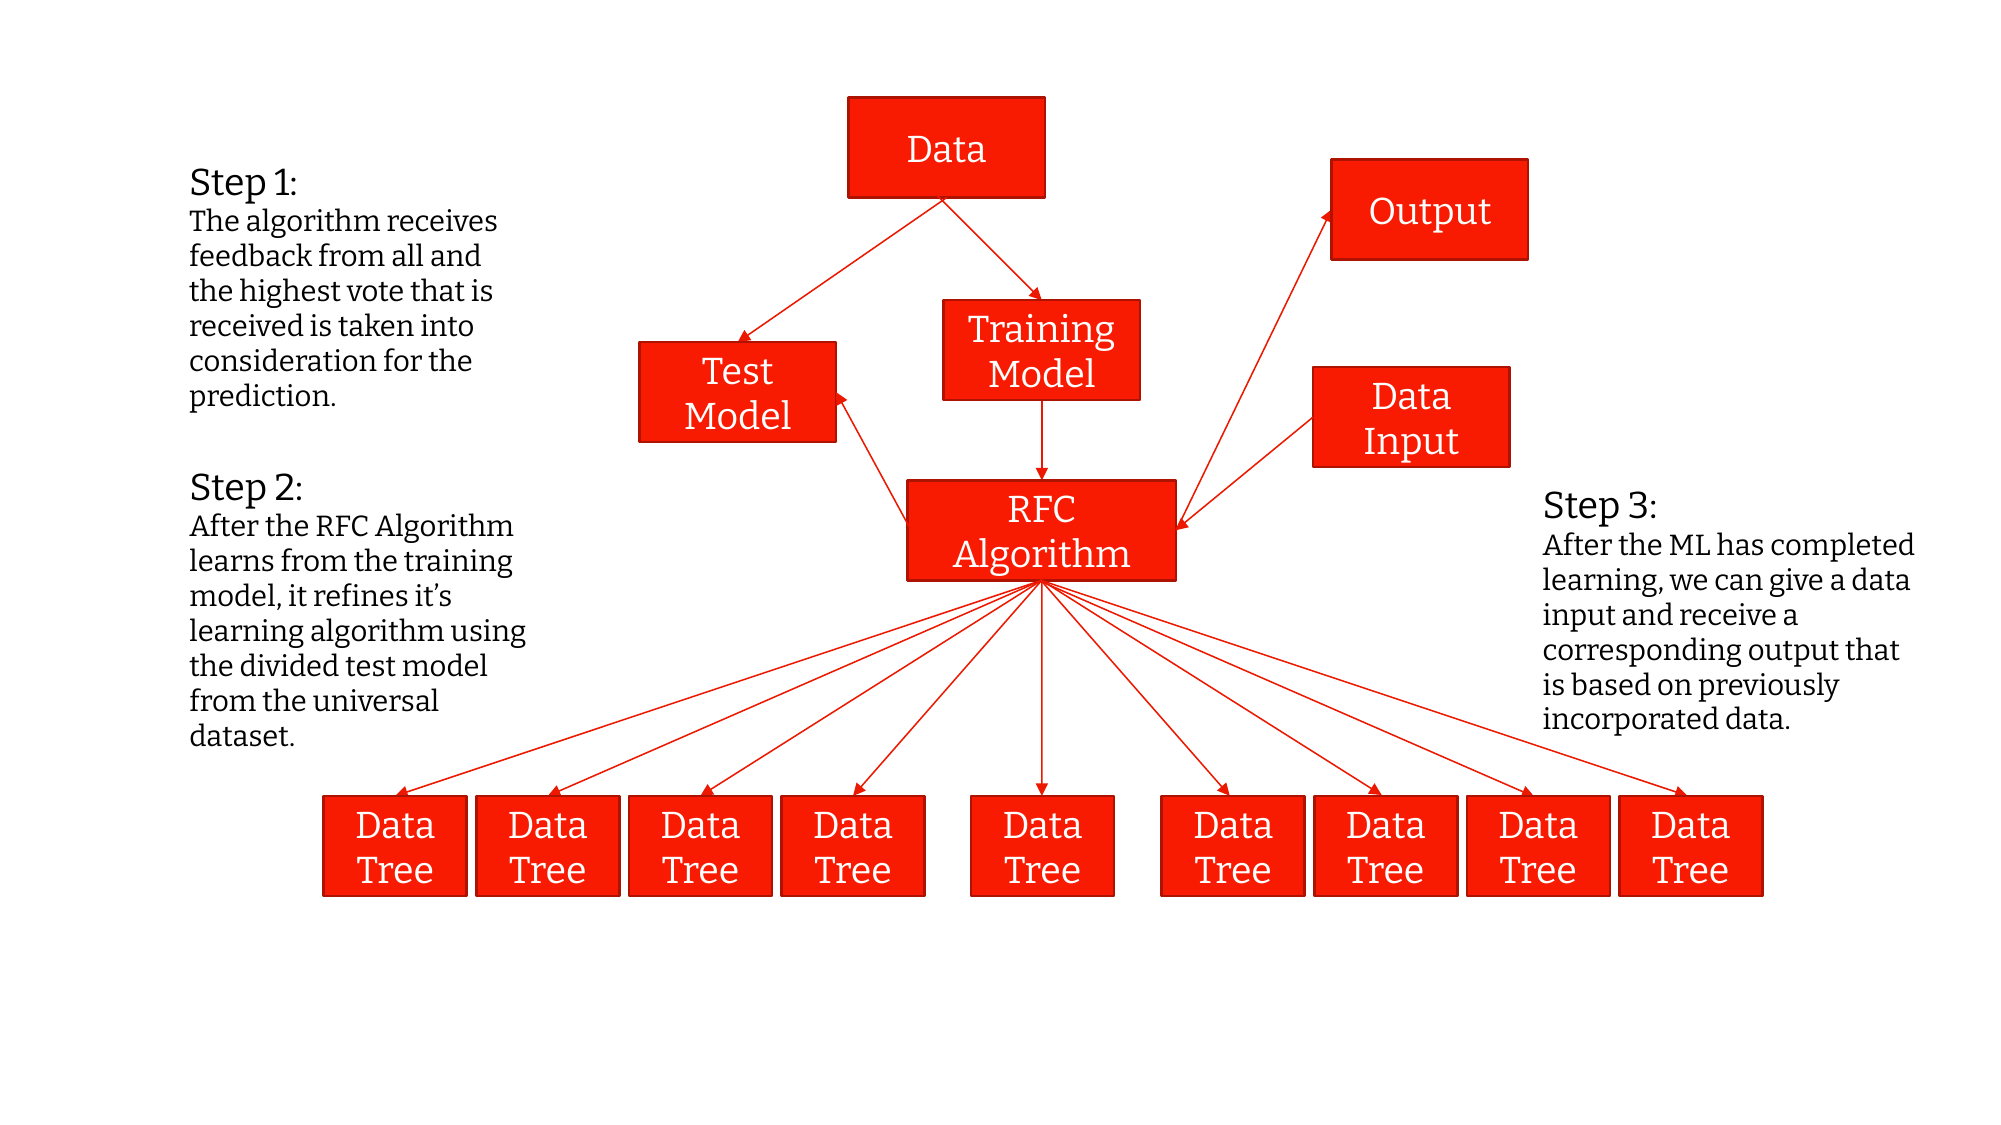

Data
Step 1:
The algorithm receives feedback from all and the highest vote that is received is taken into consideration for the prediction.
Output
Training Model
Test Model
Data Input
Step 2:
After the RFC Algorithm learns from the training model, it refines it’s learning algorithm using the divided test model from the universal dataset.
Step 3:
After the ML has completed learning, we can give a data input and receive a corresponding output that is based on previously incorporated data.
RFC Algorithm
Data Tree
Data Tree
Data Tree
Data Tree
Data Tree
Data Tree
Data Tree
Data Tree
Data Tree